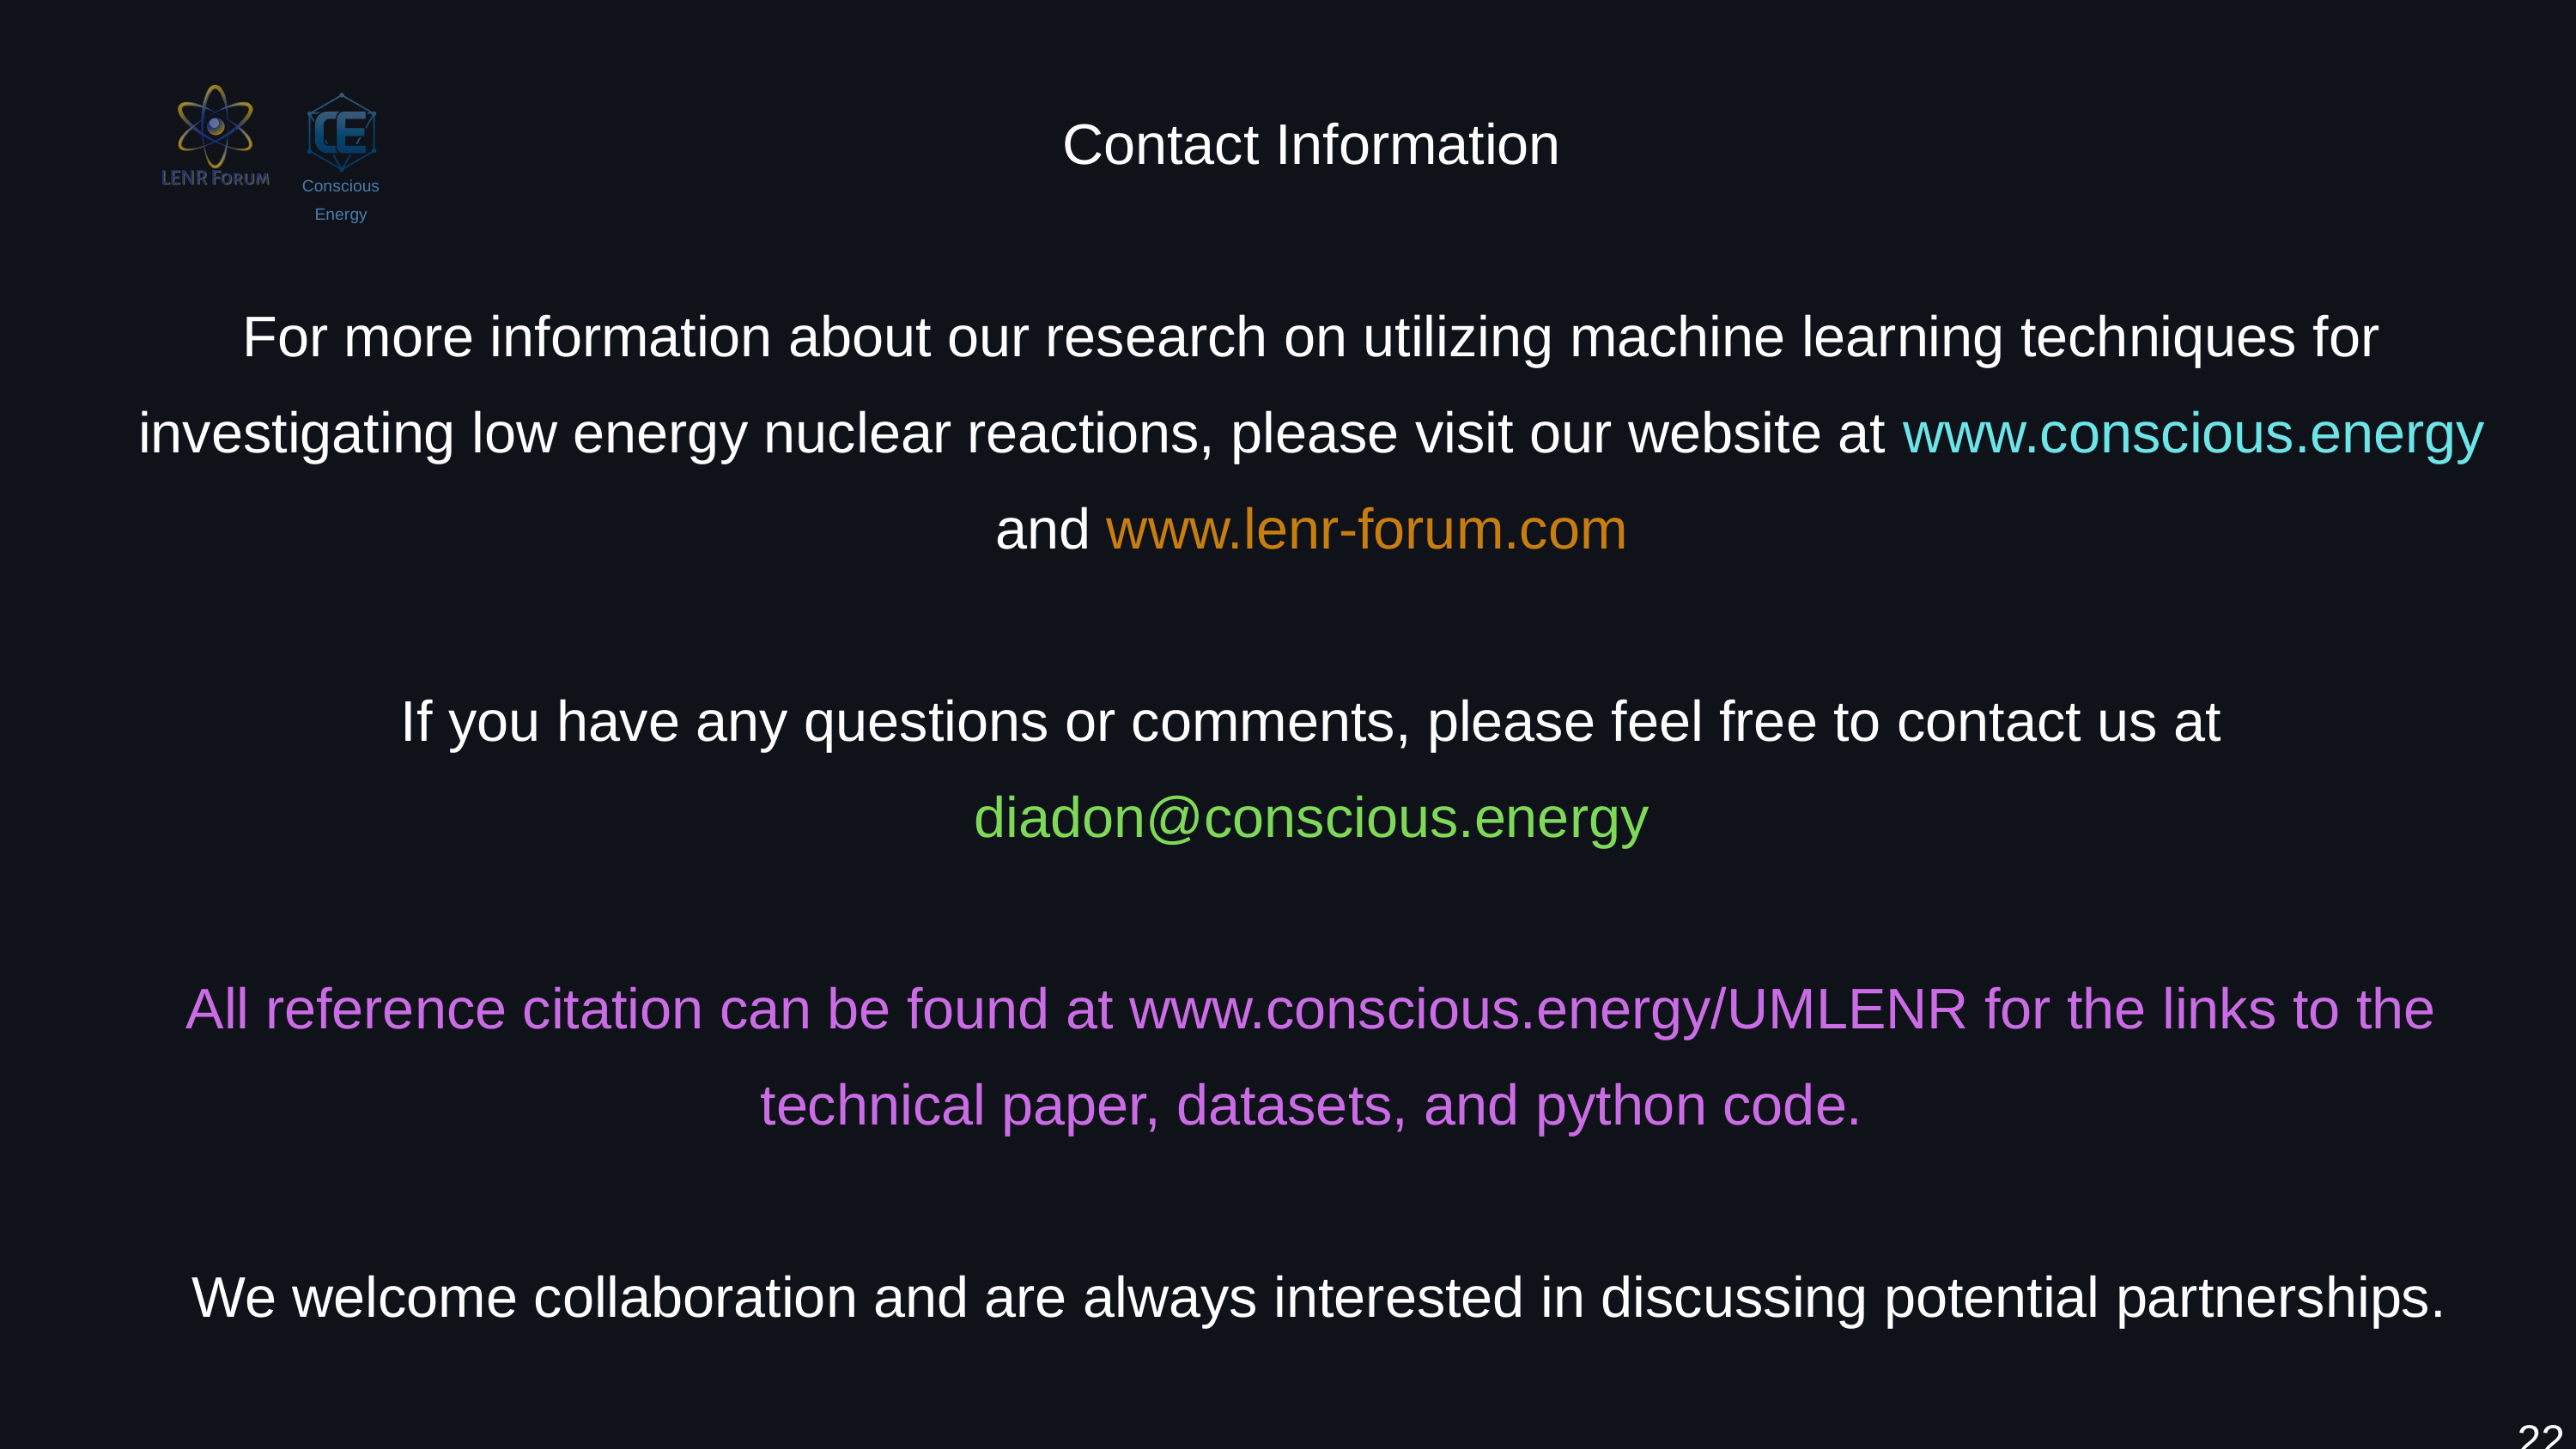

Contact Information

For more information about our research on utilizing machine learning techniques for investigating low energy nuclear reactions, please visit our website at www.conscious.energy and www.lenr-forum.com

If you have any questions or comments, please feel free to contact us at diadon@conscious.energy

All reference citation can be found at www.conscious.energy/UMLENR for the links to the technical paper, datasets, and python code.

 We welcome collaboration and are always interested in discussing potential partnerships.

Conscious Energy
22